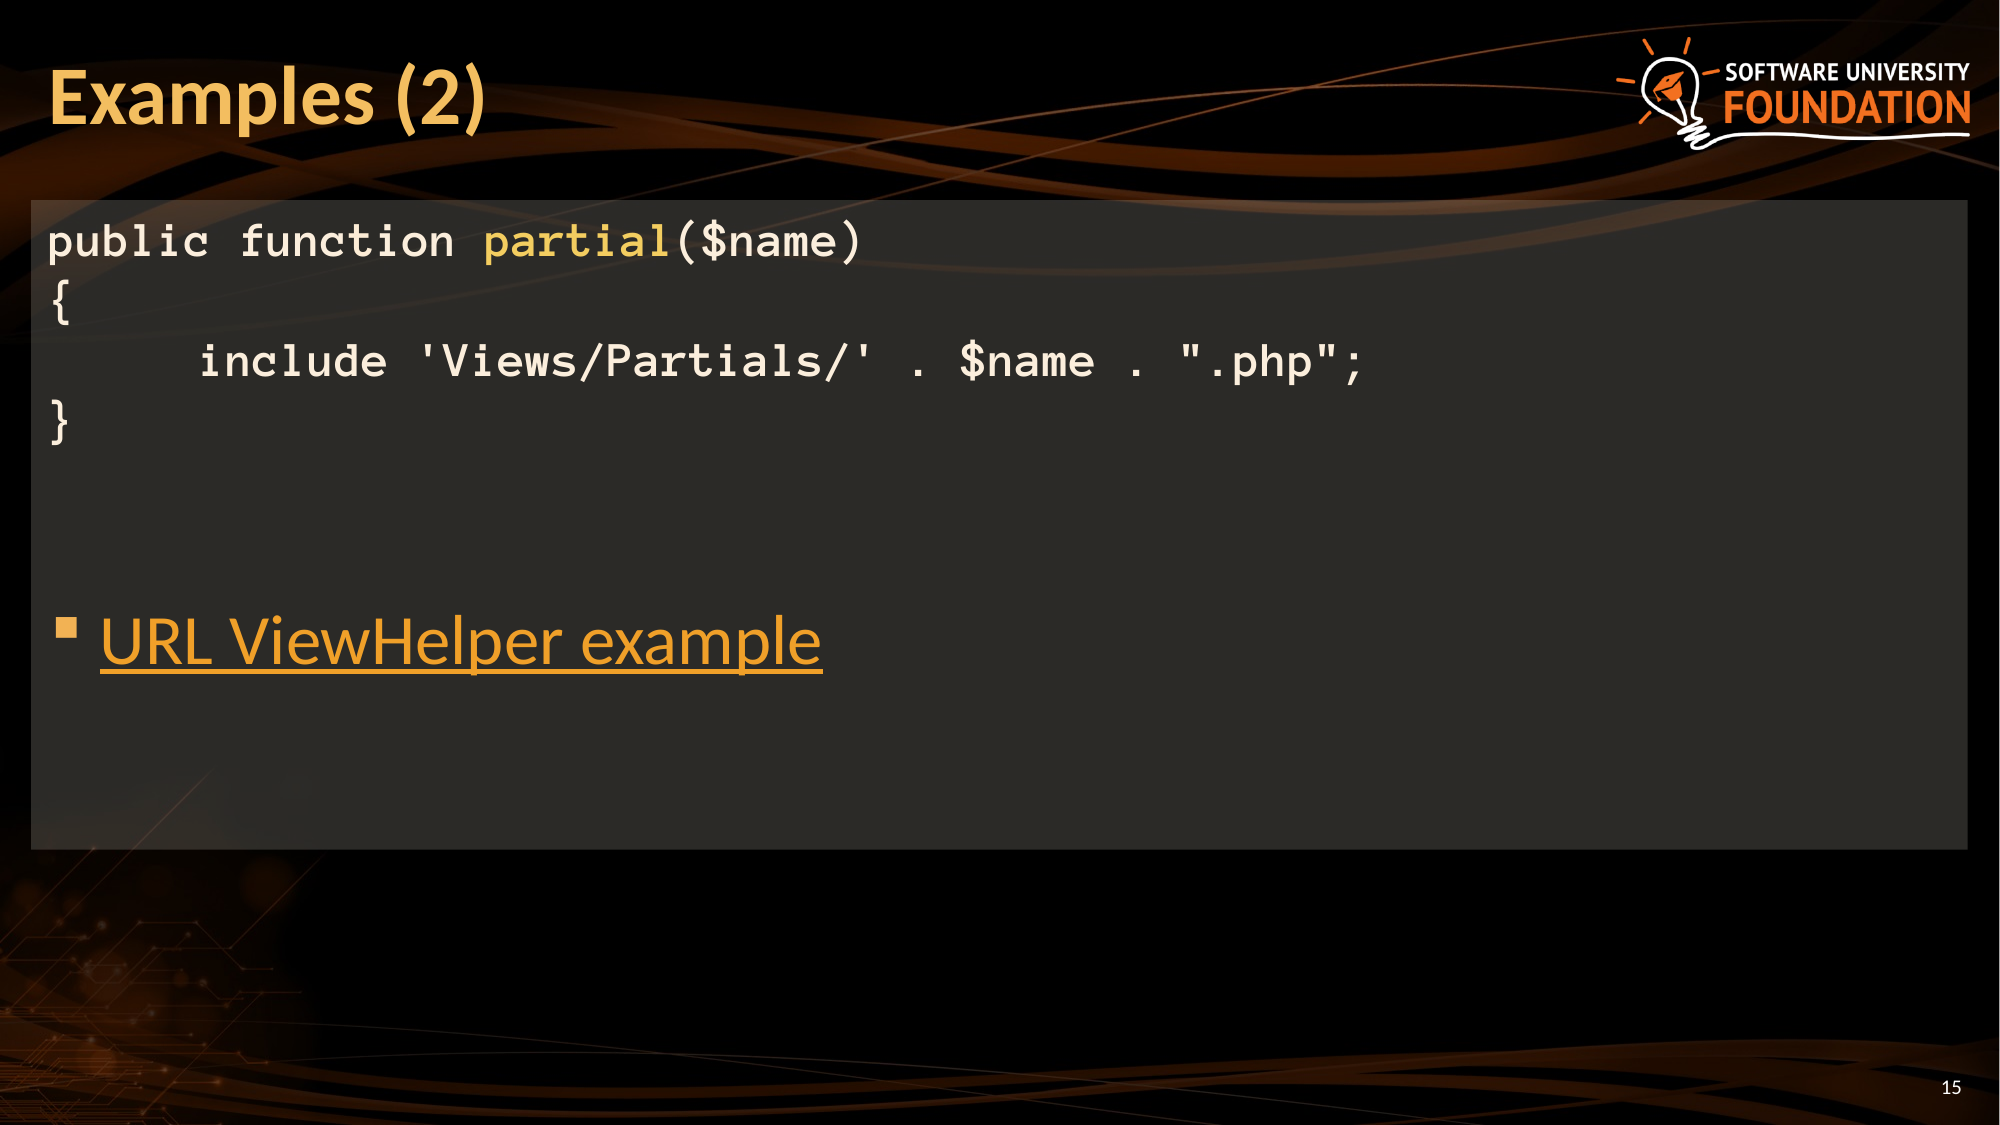

# Examples (2)
public function partial($name)
{
	include 'Views/Partials/' . $name . ".php";
}
URL ViewHelper example
15